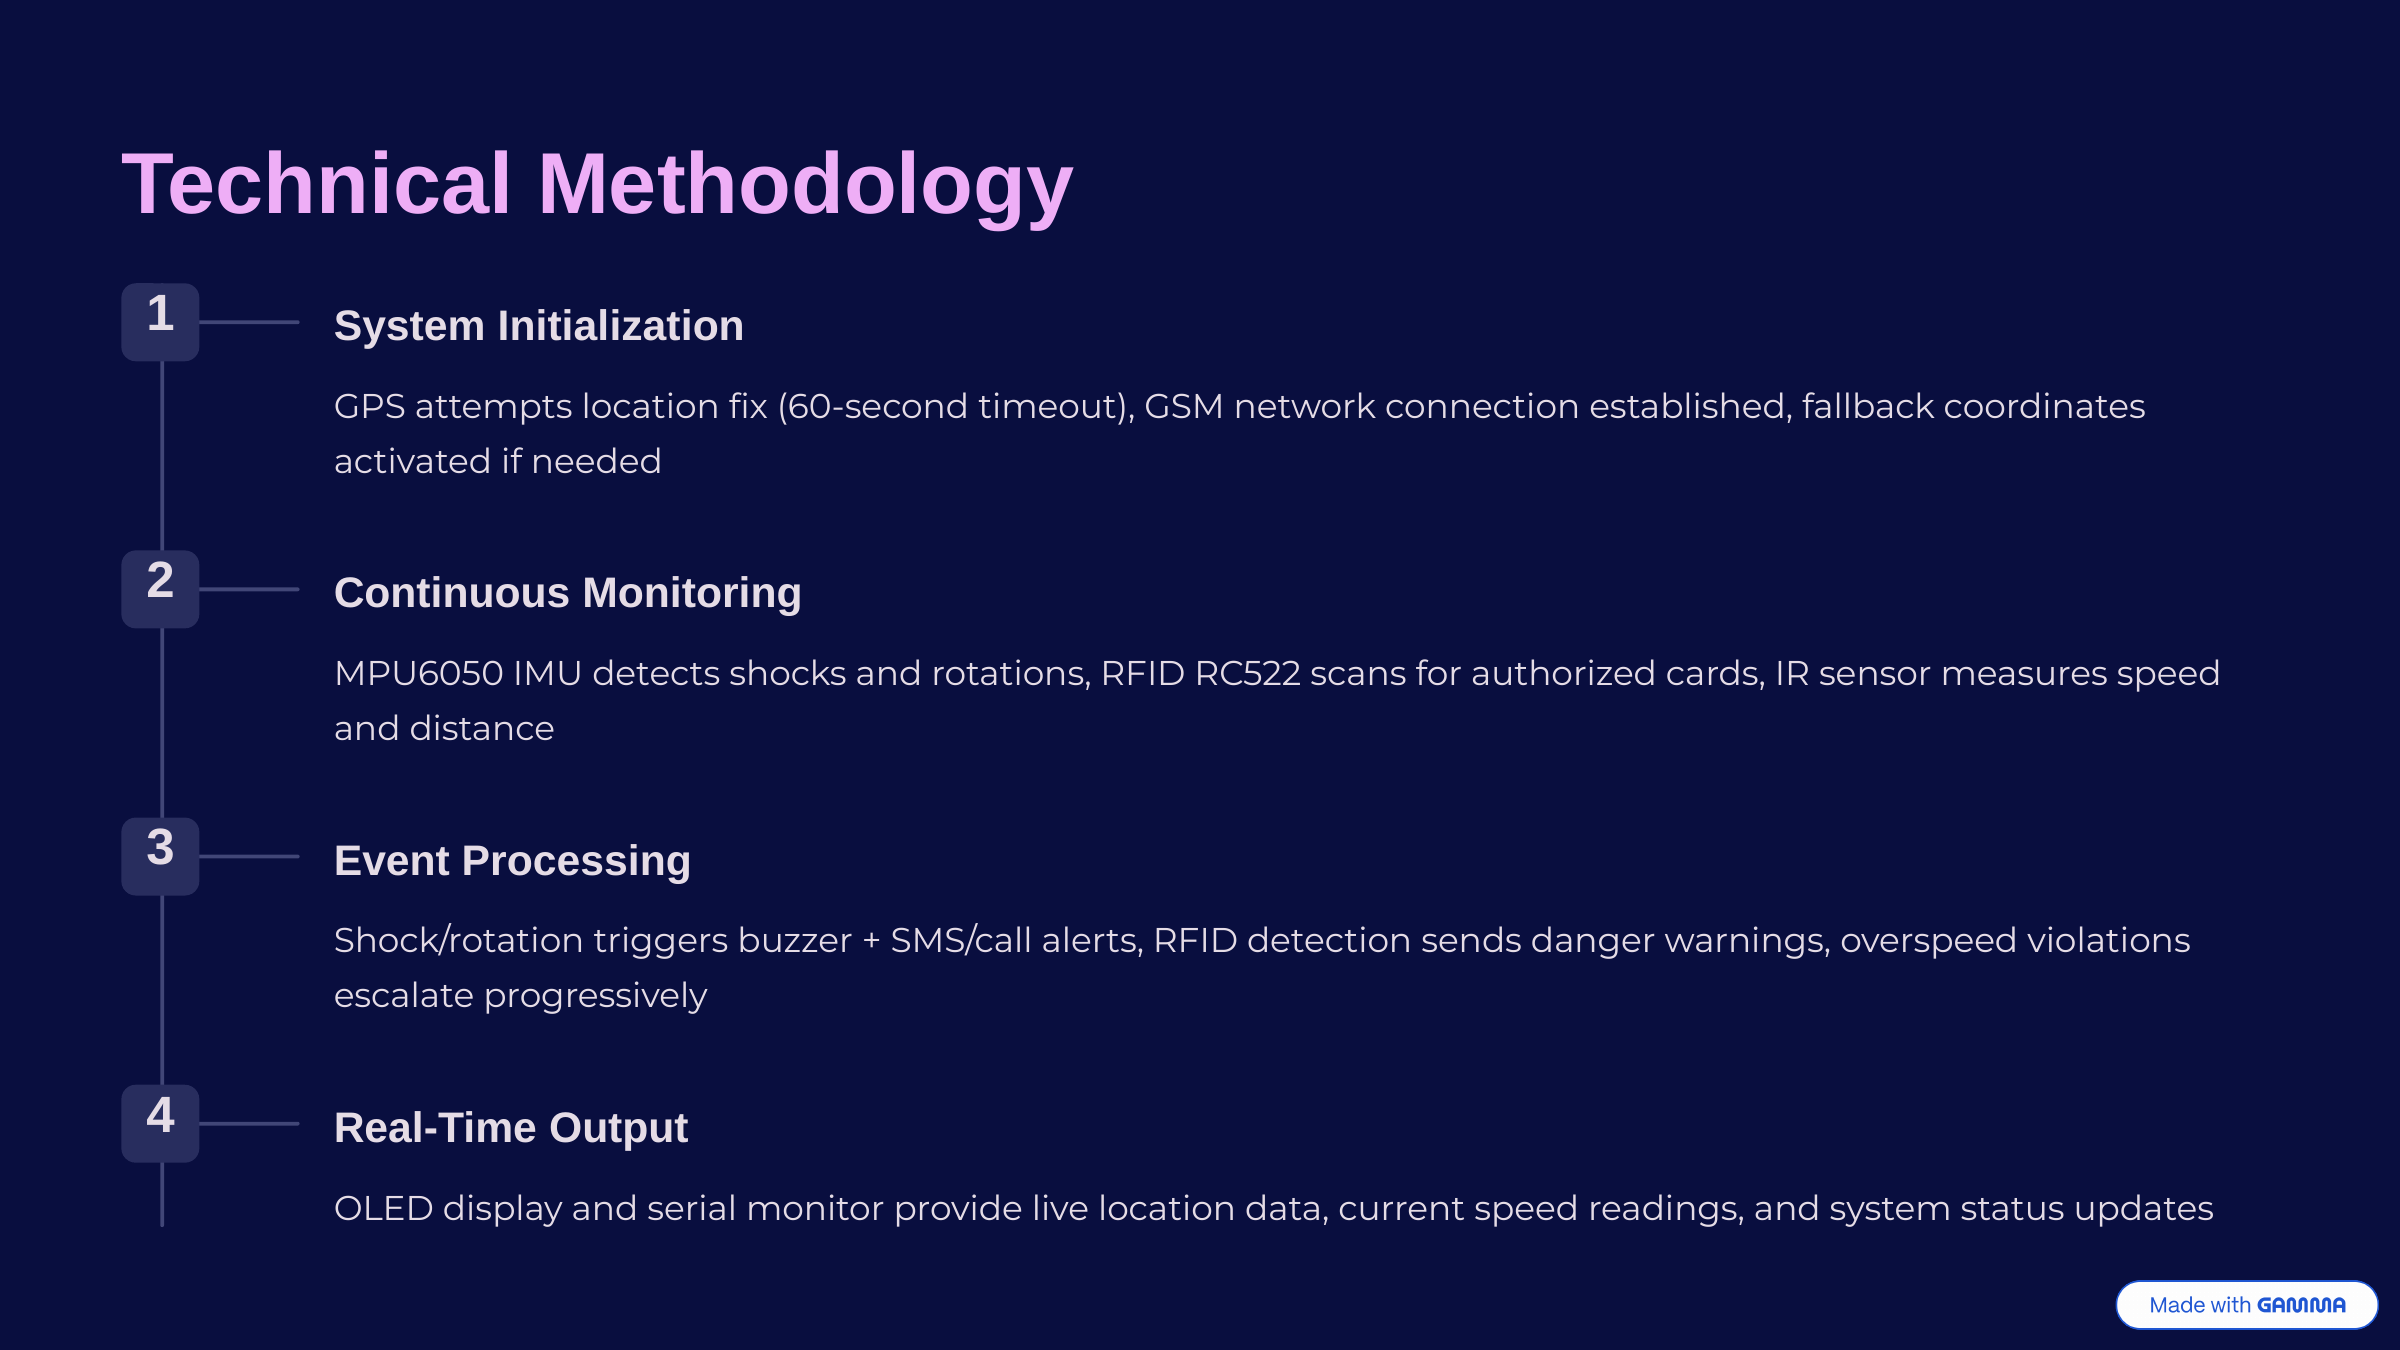

Technical Methodology

1
System Initialization

GPS attempts location fix (60-second timeout), GSM network connection established, fallback coordinates activated if needed

2
Continuous Monitoring

MPU6050 IMU detects shocks and rotations, RFID RC522 scans for authorized cards, IR sensor measures speed and distance

3
Event Processing

Shock/rotation triggers buzzer + SMS/call alerts, RFID detection sends danger warnings, overspeed violations escalate progressively

4
Real-Time Output

OLED display and serial monitor provide live location data, current speed readings, and system status updates